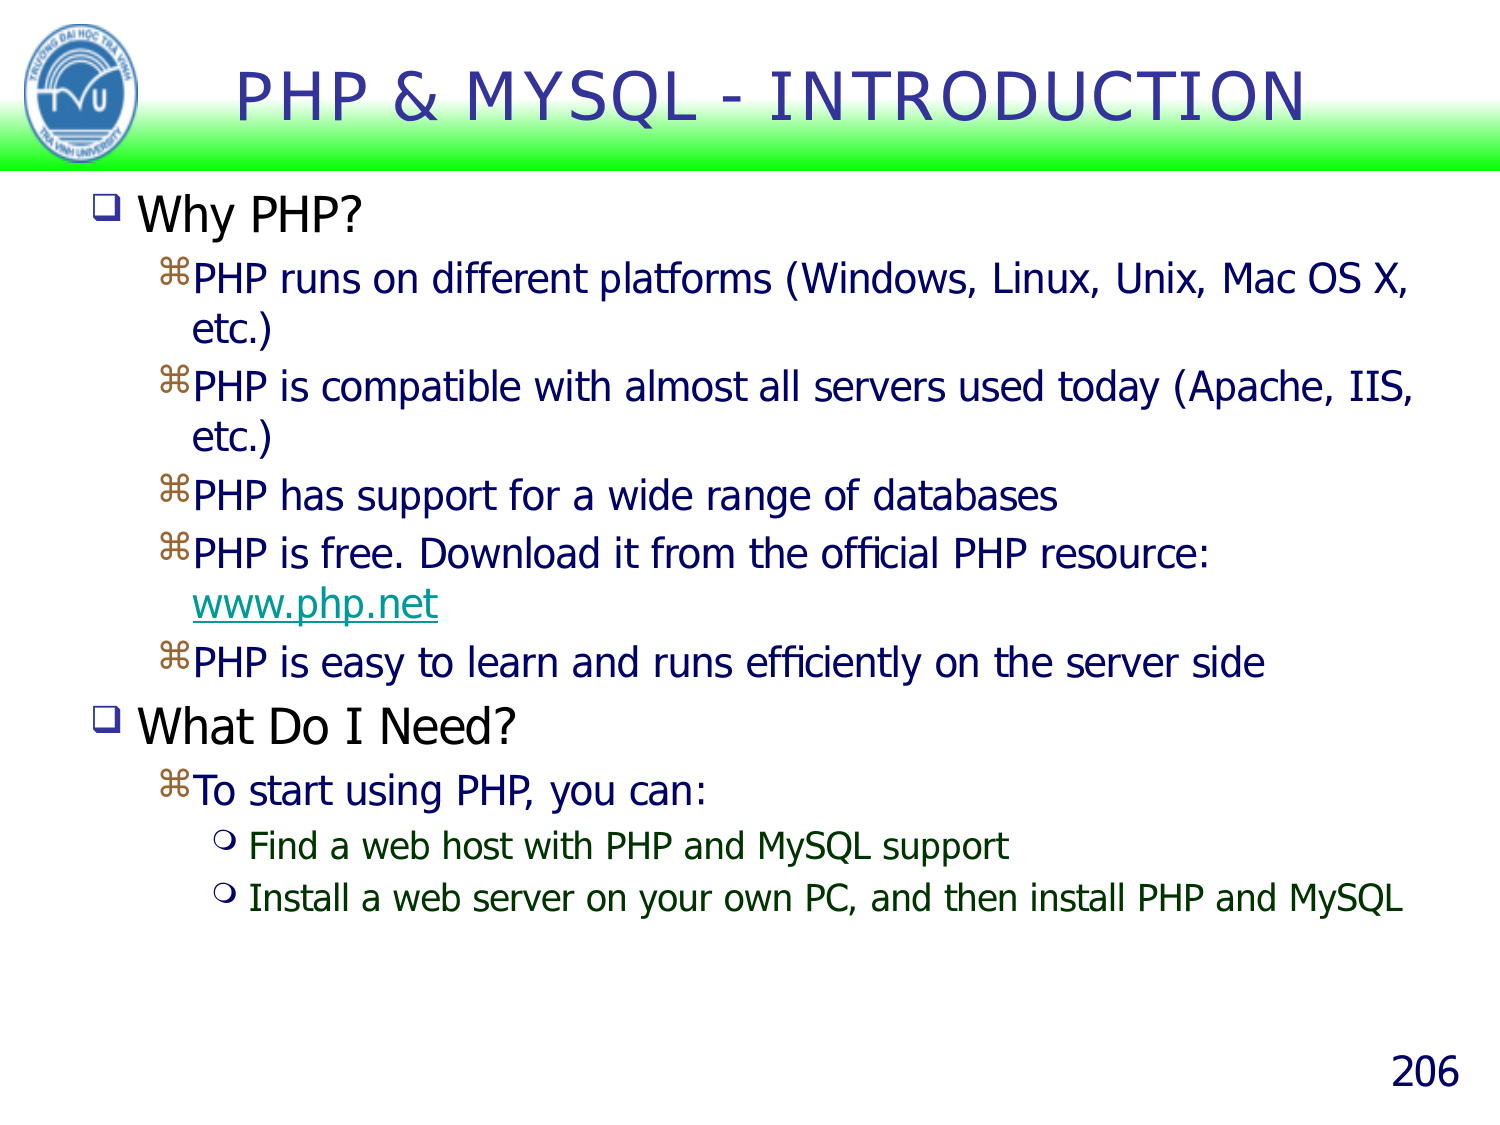

# PHP & MYSQL - INTRODUCTION
Why PHP?
PHP runs on different platforms (Windows, Linux, Unix, Mac OS X, etc.)
PHP is compatible with almost all servers used today (Apache, IIS, etc.)
PHP has support for a wide range of databases
PHP is free. Download it from the official PHP resource: www.php.net
PHP is easy to learn and runs efficiently on the server side
What Do I Need?
To start using PHP, you can:
Find a web host with PHP and MySQL support
Install a web server on your own PC, and then install PHP and MySQL

206